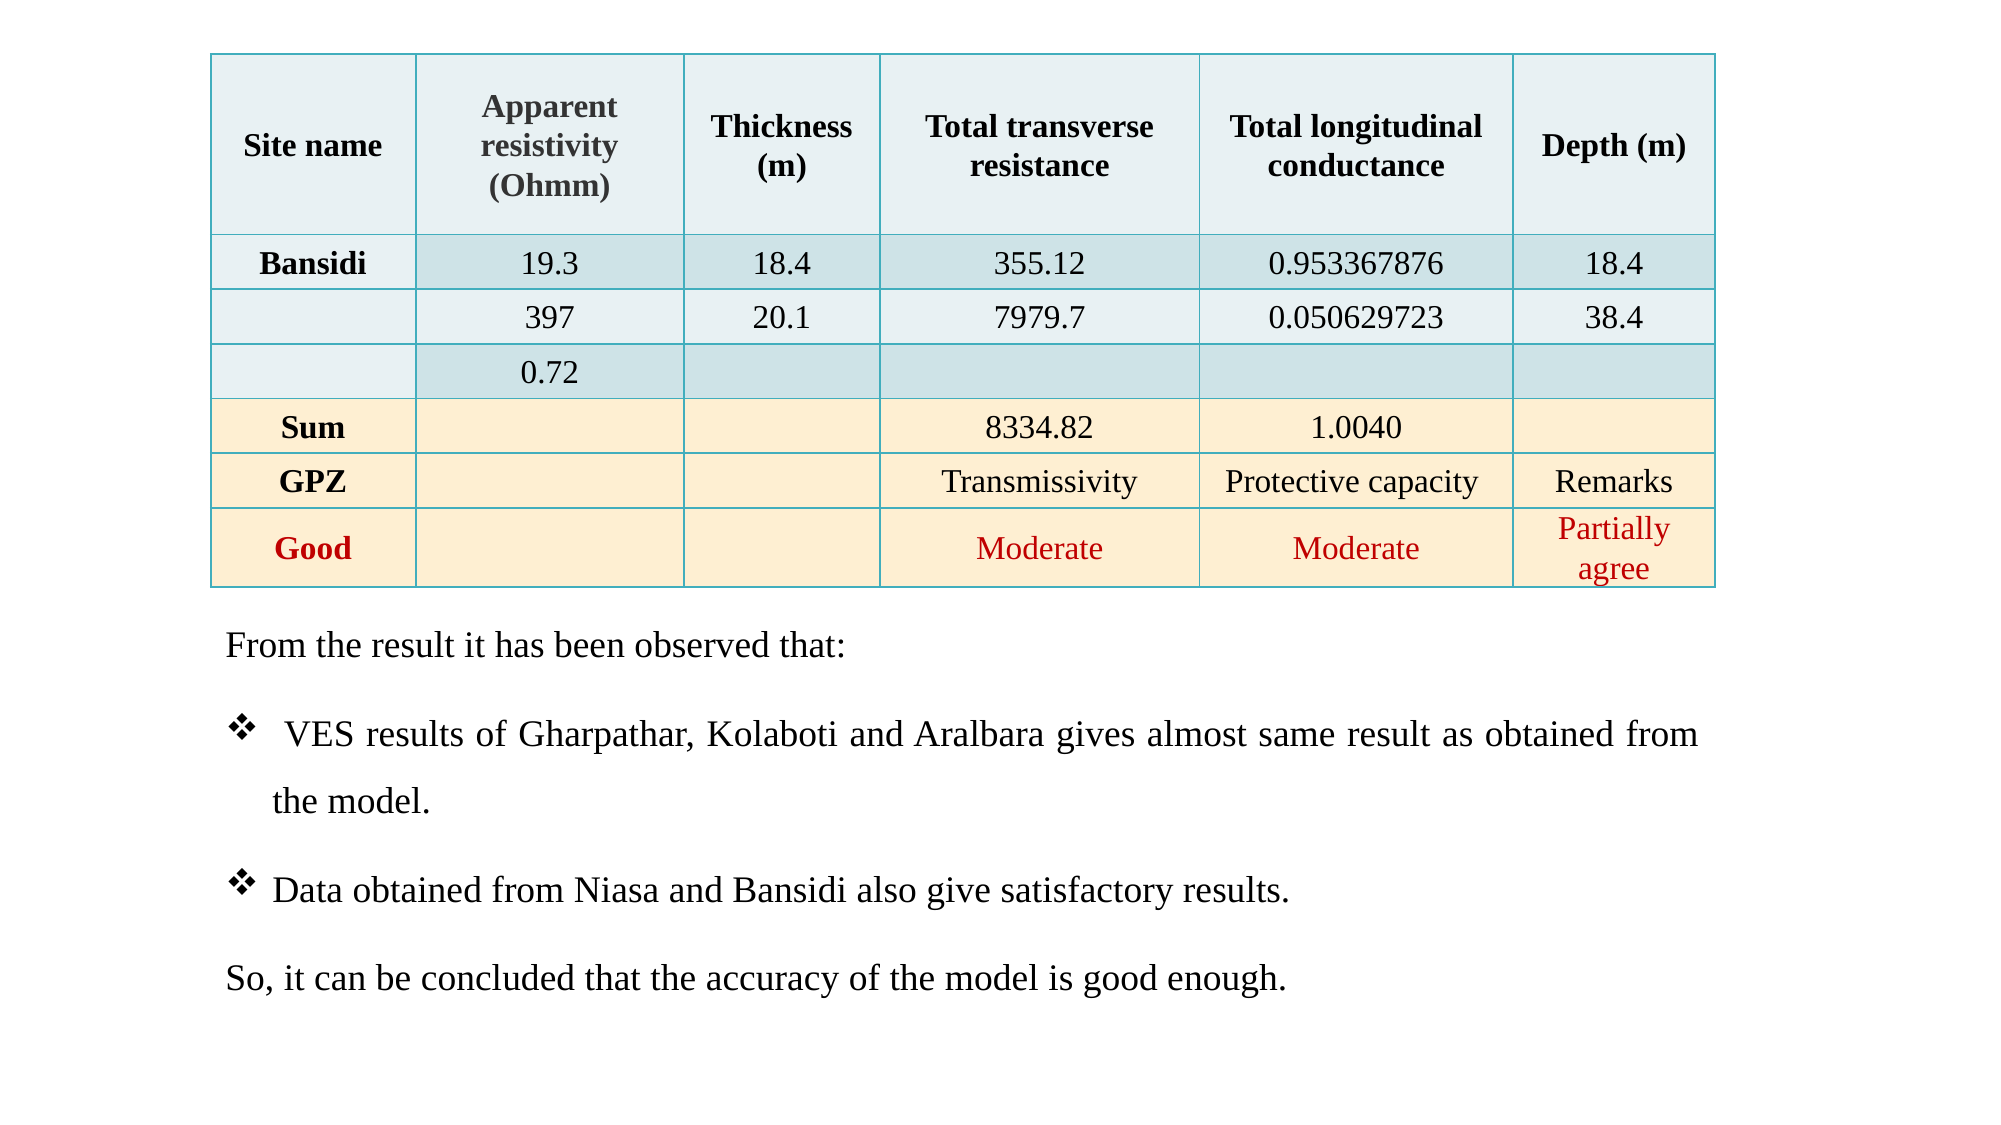

| Site name | Apparent resistivity (Ohmm) | Thickness (m) | Total transverse resistance | Total longitudinal conductance | Depth (m) |
| --- | --- | --- | --- | --- | --- |
| Bansidi | 19.3 | 18.4 | 355.12 | 0.953367876 | 18.4 |
|  | 397 | 20.1 | 7979.7 | 0.050629723 | 38.4 |
|  | 0.72 |  |  |  |  |
| Sum |  |  | 8334.82 | 1.0040 |  |
| GPZ |  |  | Transmissivity | Protective capacity | Remarks |
| Good |  |  | Moderate | Moderate | Partially agree |

From the result it has been observed that:
 VES results of Gharpathar, Kolaboti and Aralbara gives almost same result as obtained from the model.
Data obtained from Niasa and Bansidi also give satisfactory results.
So, it can be concluded that the accuracy of the model is good enough.